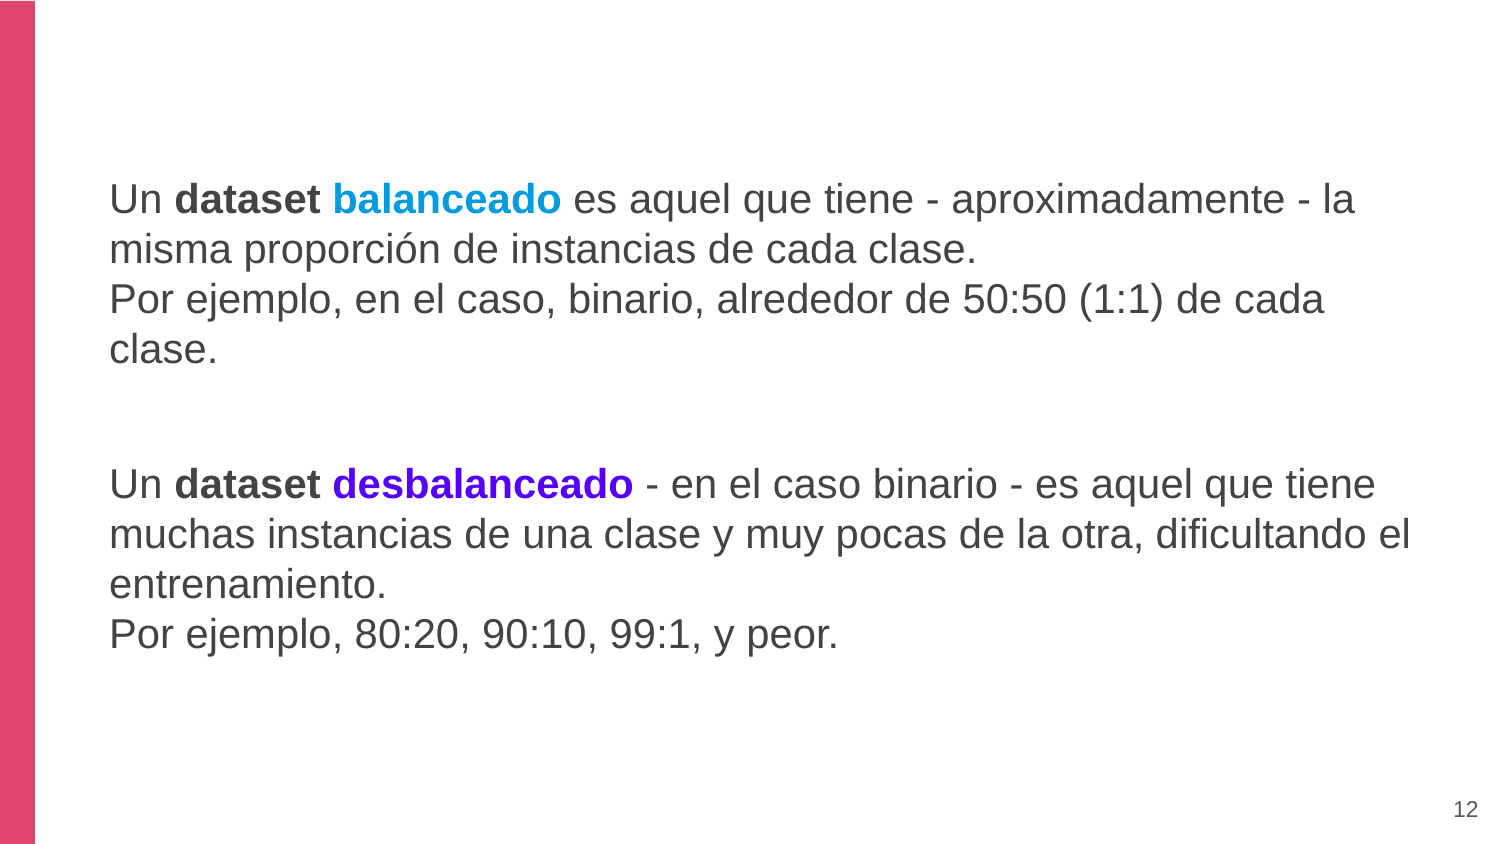

Un dataset balanceado es aquel que tiene - aproximadamente - la misma proporción de instancias de cada clase.
Por ejemplo, en el caso, binario, alrededor de 50:50 (1:1) de cada clase.

Un dataset desbalanceado - en el caso binario - es aquel que tiene muchas instancias de una clase y muy pocas de la otra, dificultando el entrenamiento.
Por ejemplo, 80:20, 90:10, 99:1, y peor.
12